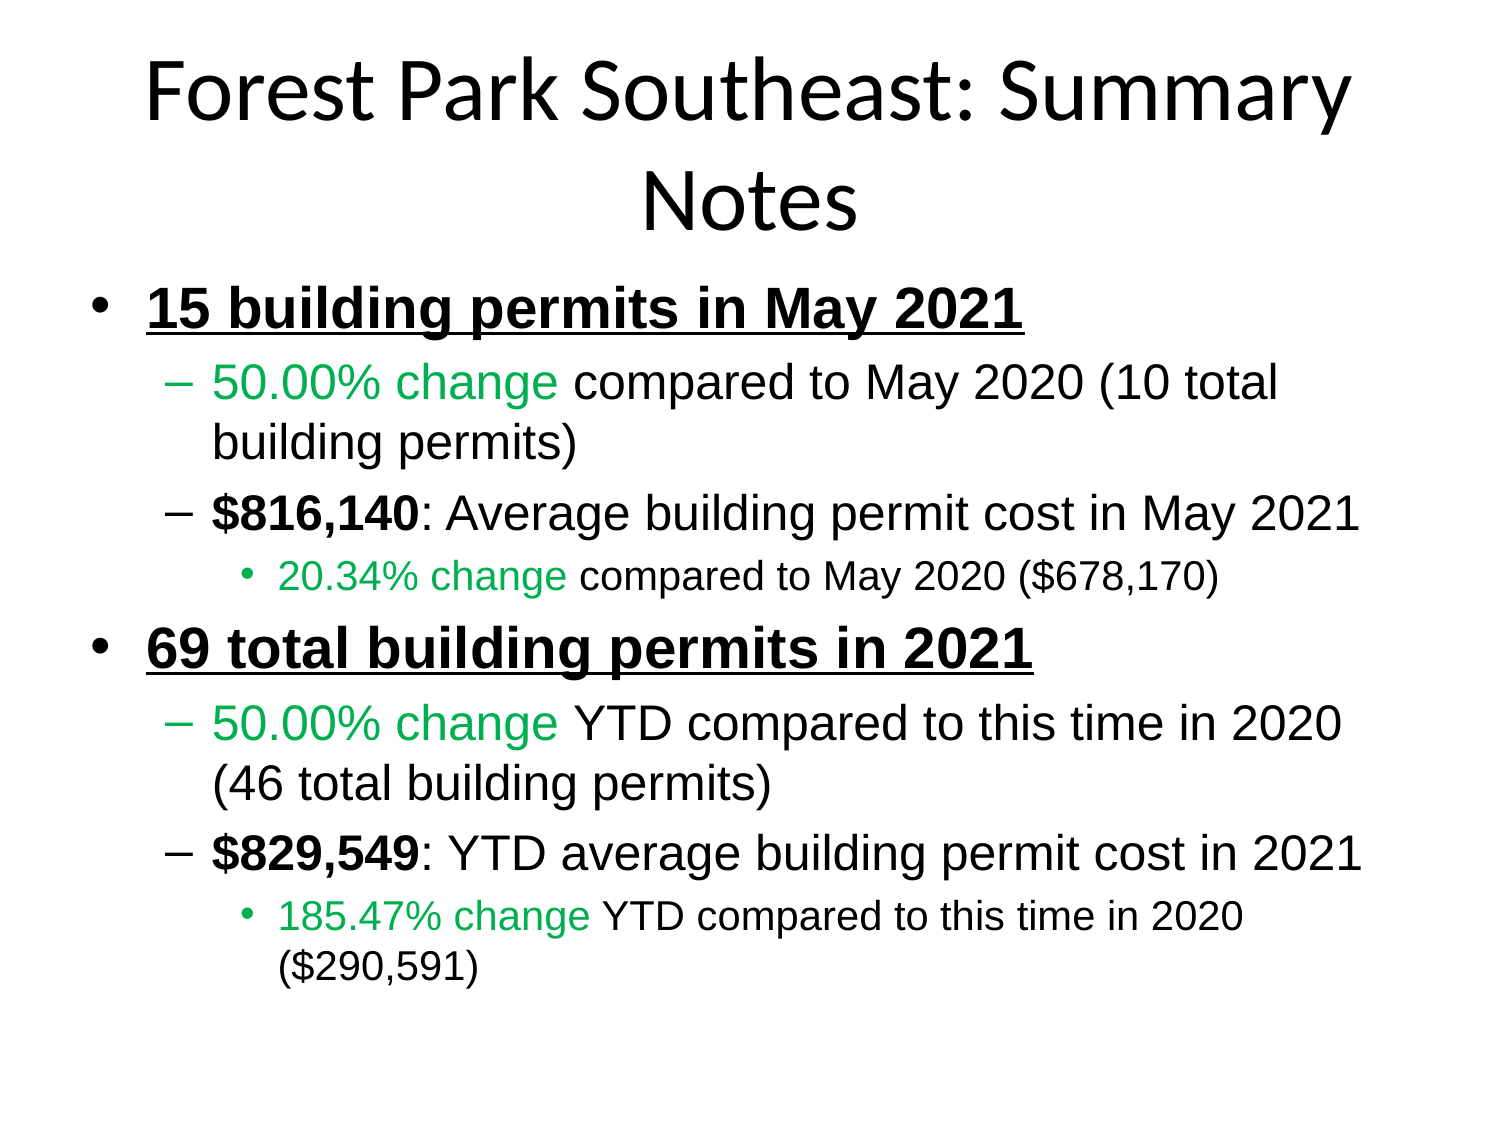

# Forest Park Southeast: Summary Notes
15 building permits in May 2021
50.00% change compared to May 2020 (10 total building permits)
$816,140: Average building permit cost in May 2021
20.34% change compared to May 2020 ($678,170)
69 total building permits in 2021
50.00% change YTD compared to this time in 2020 (46 total building permits)
$829,549: YTD average building permit cost in 2021
185.47% change YTD compared to this time in 2020 ($290,591)